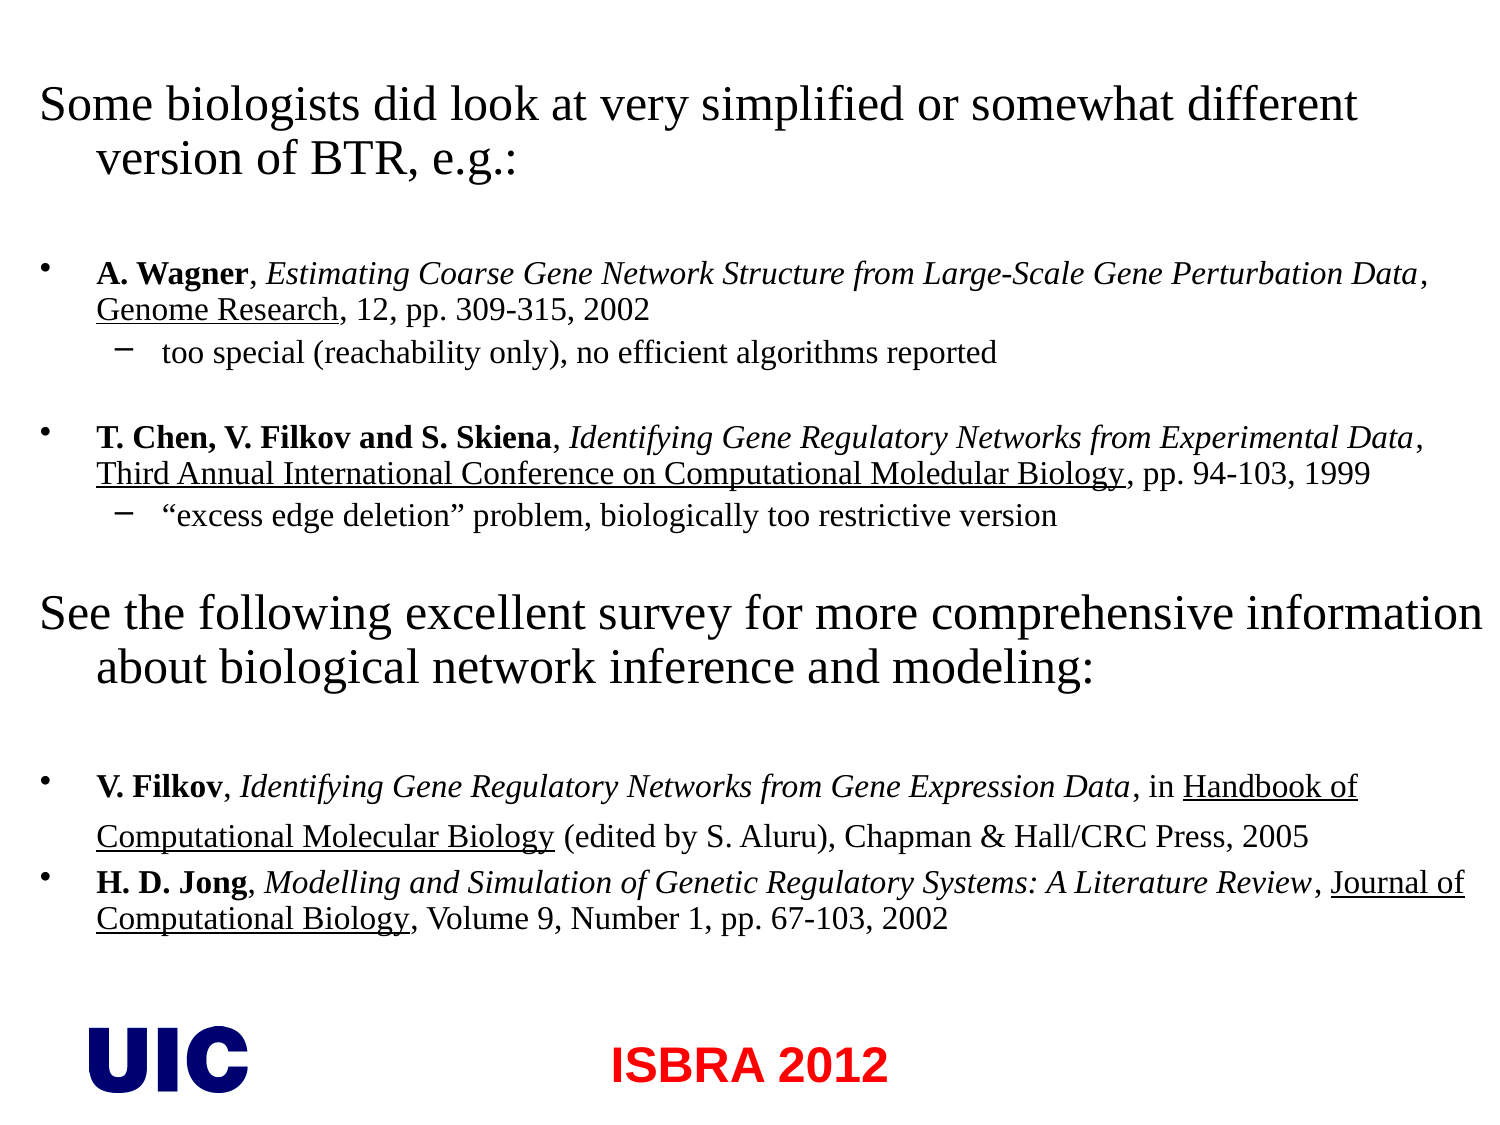

Some biologists did look at very simplified or somewhat different version of BTR, e.g.:

A. Wagner, Estimating Coarse Gene Network Structure from Large-Scale Gene Perturbation Data, Genome Research, 12, pp. 309-315, 2002
too special (reachability only), no efficient algorithms reported

T. Chen, V. Filkov and S. Skiena, Identifying Gene Regulatory Networks from Experimental Data, Third Annual International Conference on Computational Moledular Biology, pp. 94-103, 1999
“excess edge deletion” problem, biologically too restrictive version

See the following excellent survey for more comprehensive information about biological network inference and modeling:

V. Filkov, Identifying Gene Regulatory Networks from Gene Expression Data, in Handbook of Computational Molecular Biology (edited by S. Aluru), Chapman & Hall/CRC Press, 2005
H. D. Jong, Modelling and Simulation of Genetic Regulatory Systems: A Literature Review, Journal of Computational Biology, Volume 9, Number 1, pp. 67-103, 2002
ISBRA 2012